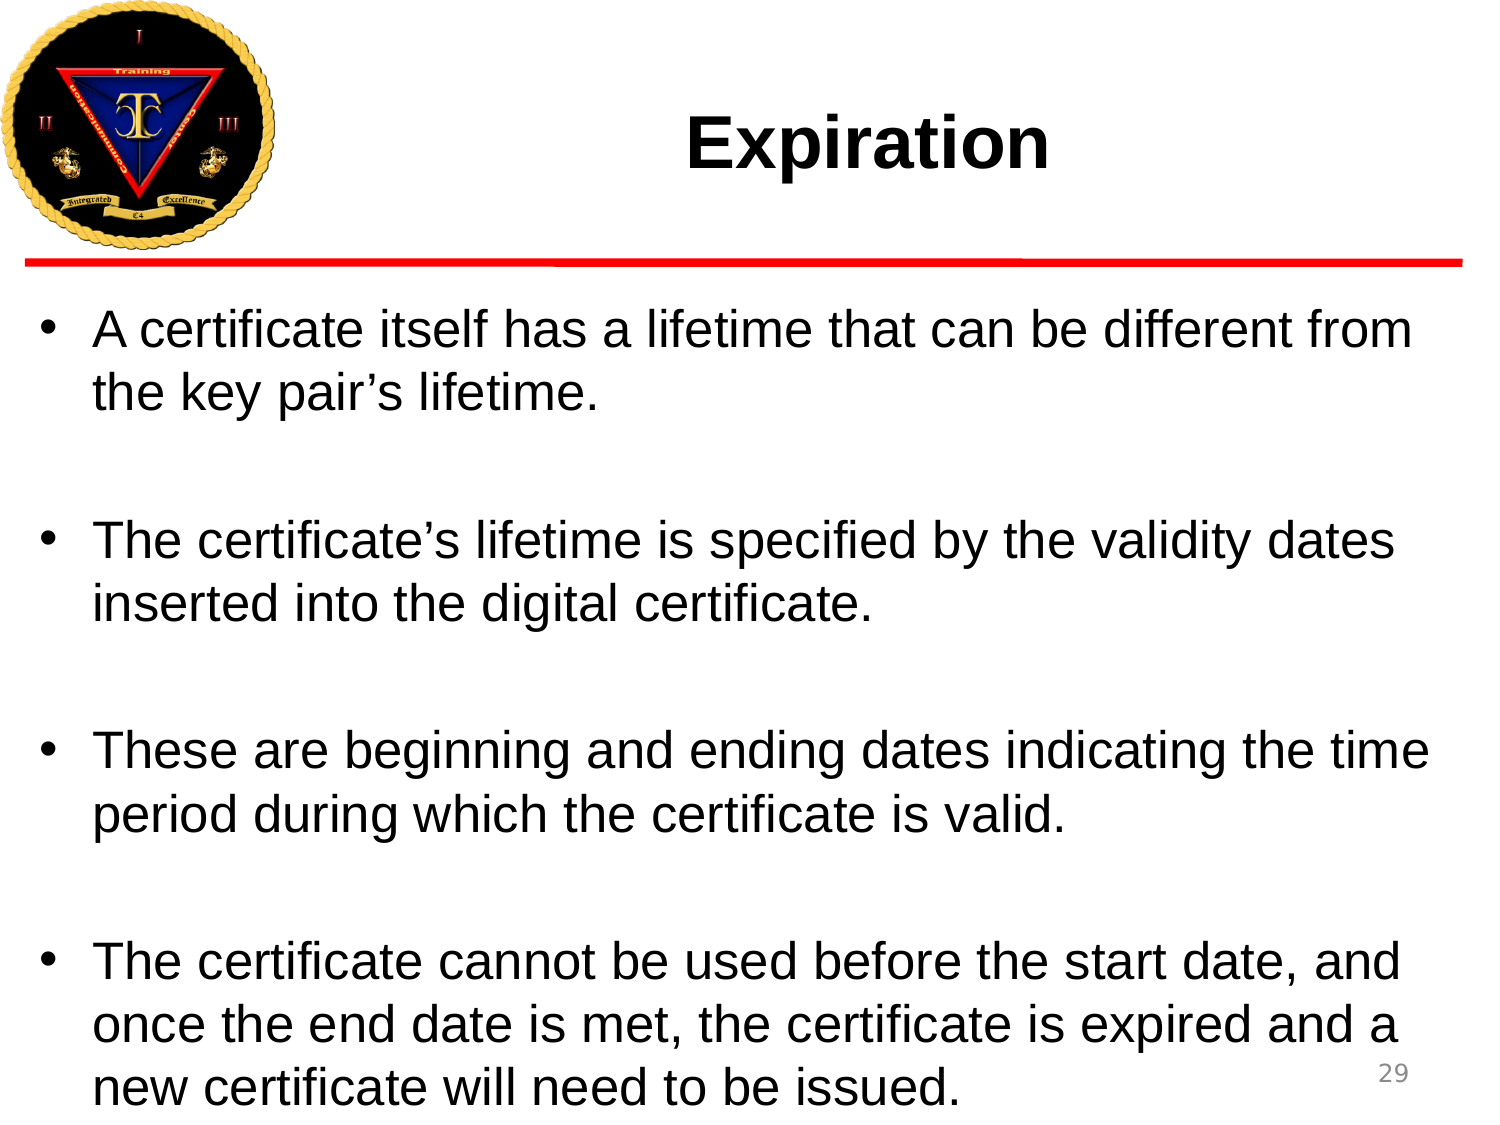

# Expiration
A certificate itself has a lifetime that can be different from the key pair’s lifetime.

The certificate’s lifetime is specified by the validity dates inserted into the digital certificate.

These are beginning and ending dates indicating the time period during which the certificate is valid.

The certificate cannot be used before the start date, and once the end date is met, the certificate is expired and a new certificate will need to be issued.
29